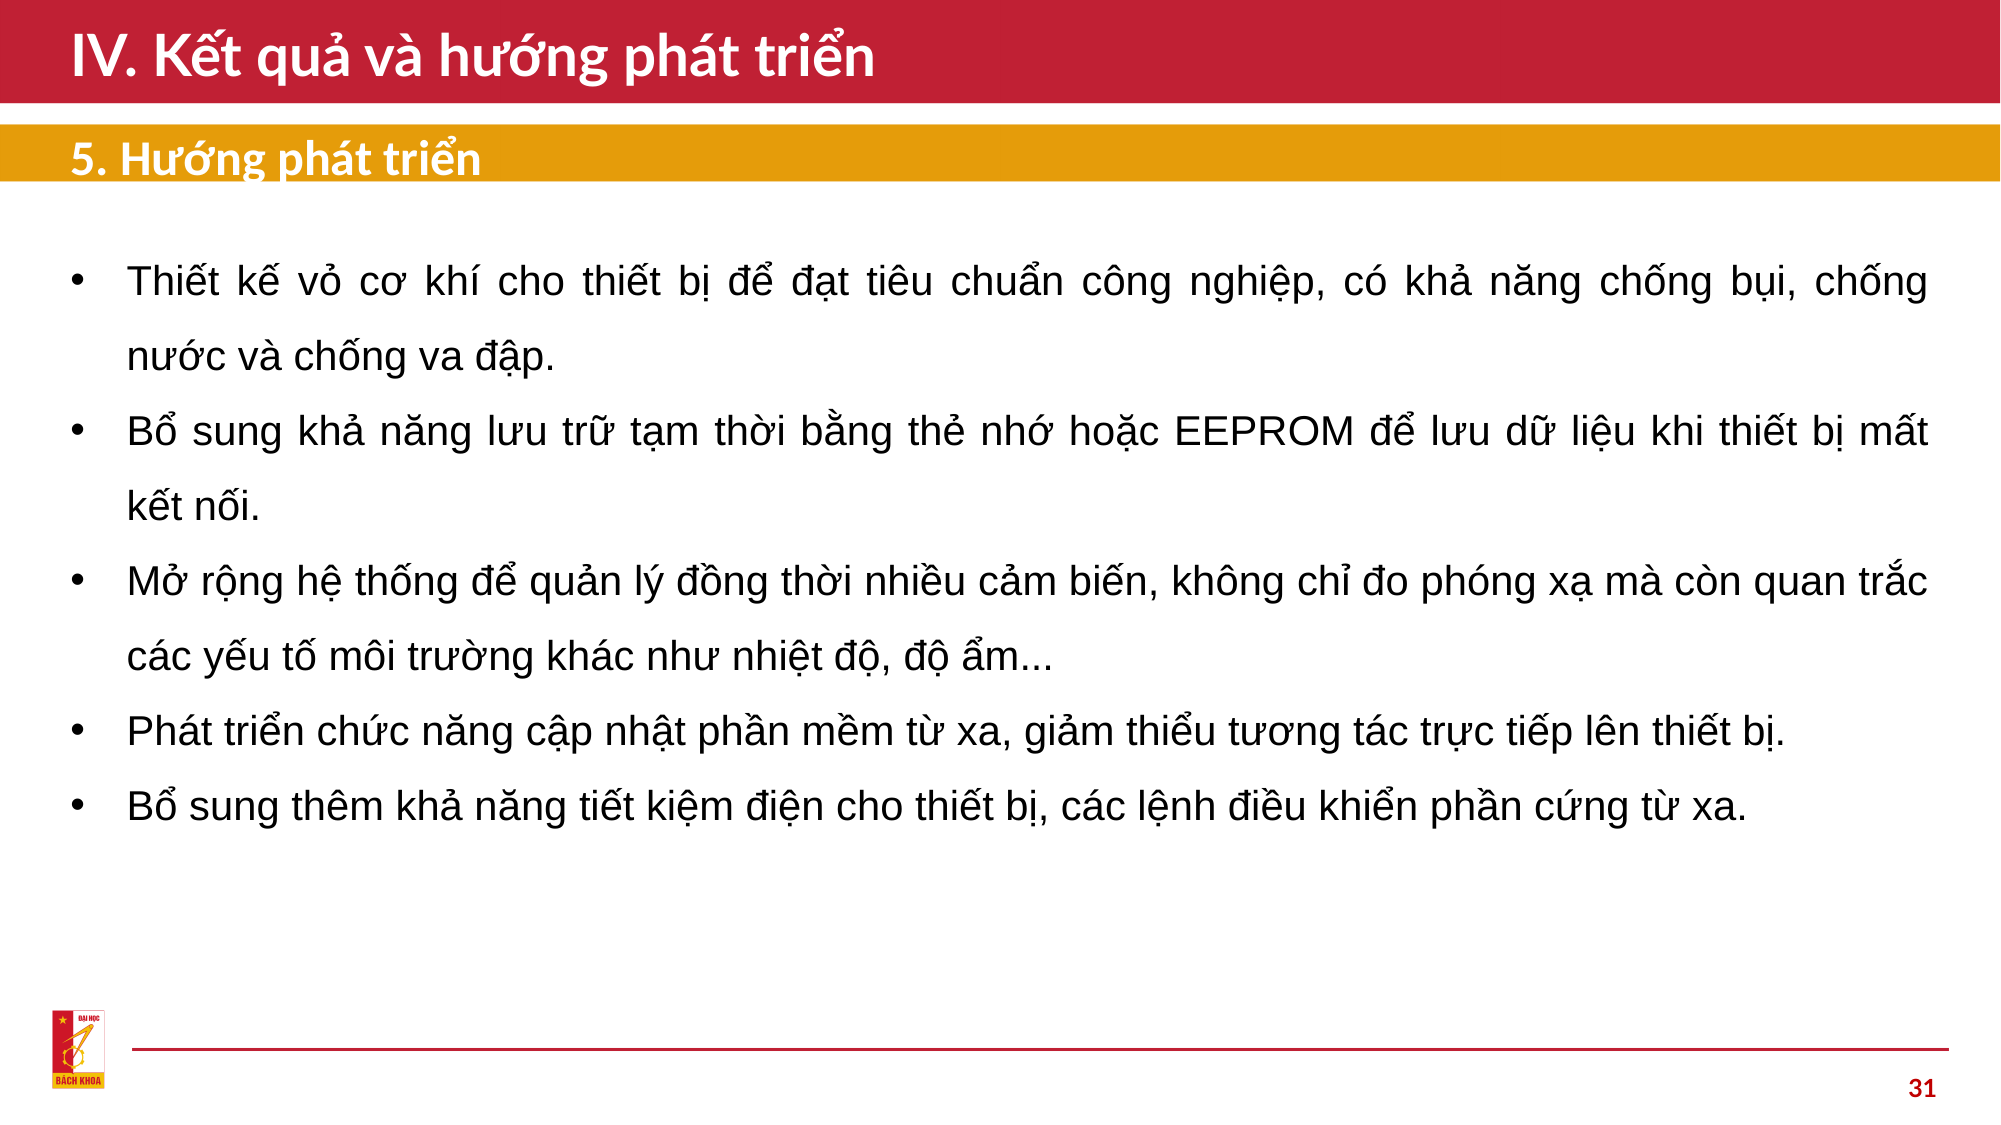

# IV. Kết quả và hướng phát triển
5. Hướng phát triển
Thiết kế vỏ cơ khí cho thiết bị để đạt tiêu chuẩn công nghiệp, có khả năng chống bụi, chống nước và chống va đập.
Bổ sung khả năng lưu trữ tạm thời bằng thẻ nhớ hoặc EEPROM để lưu dữ liệu khi thiết bị mất kết nối.
Mở rộng hệ thống để quản lý đồng thời nhiều cảm biến, không chỉ đo phóng xạ mà còn quan trắc các yếu tố môi trường khác như nhiệt độ, độ ẩm...
Phát triển chức năng cập nhật phần mềm từ xa, giảm thiểu tương tác trực tiếp lên thiết bị.
Bổ sung thêm khả năng tiết kiệm điện cho thiết bị, các lệnh điều khiển phần cứng từ xa.
31